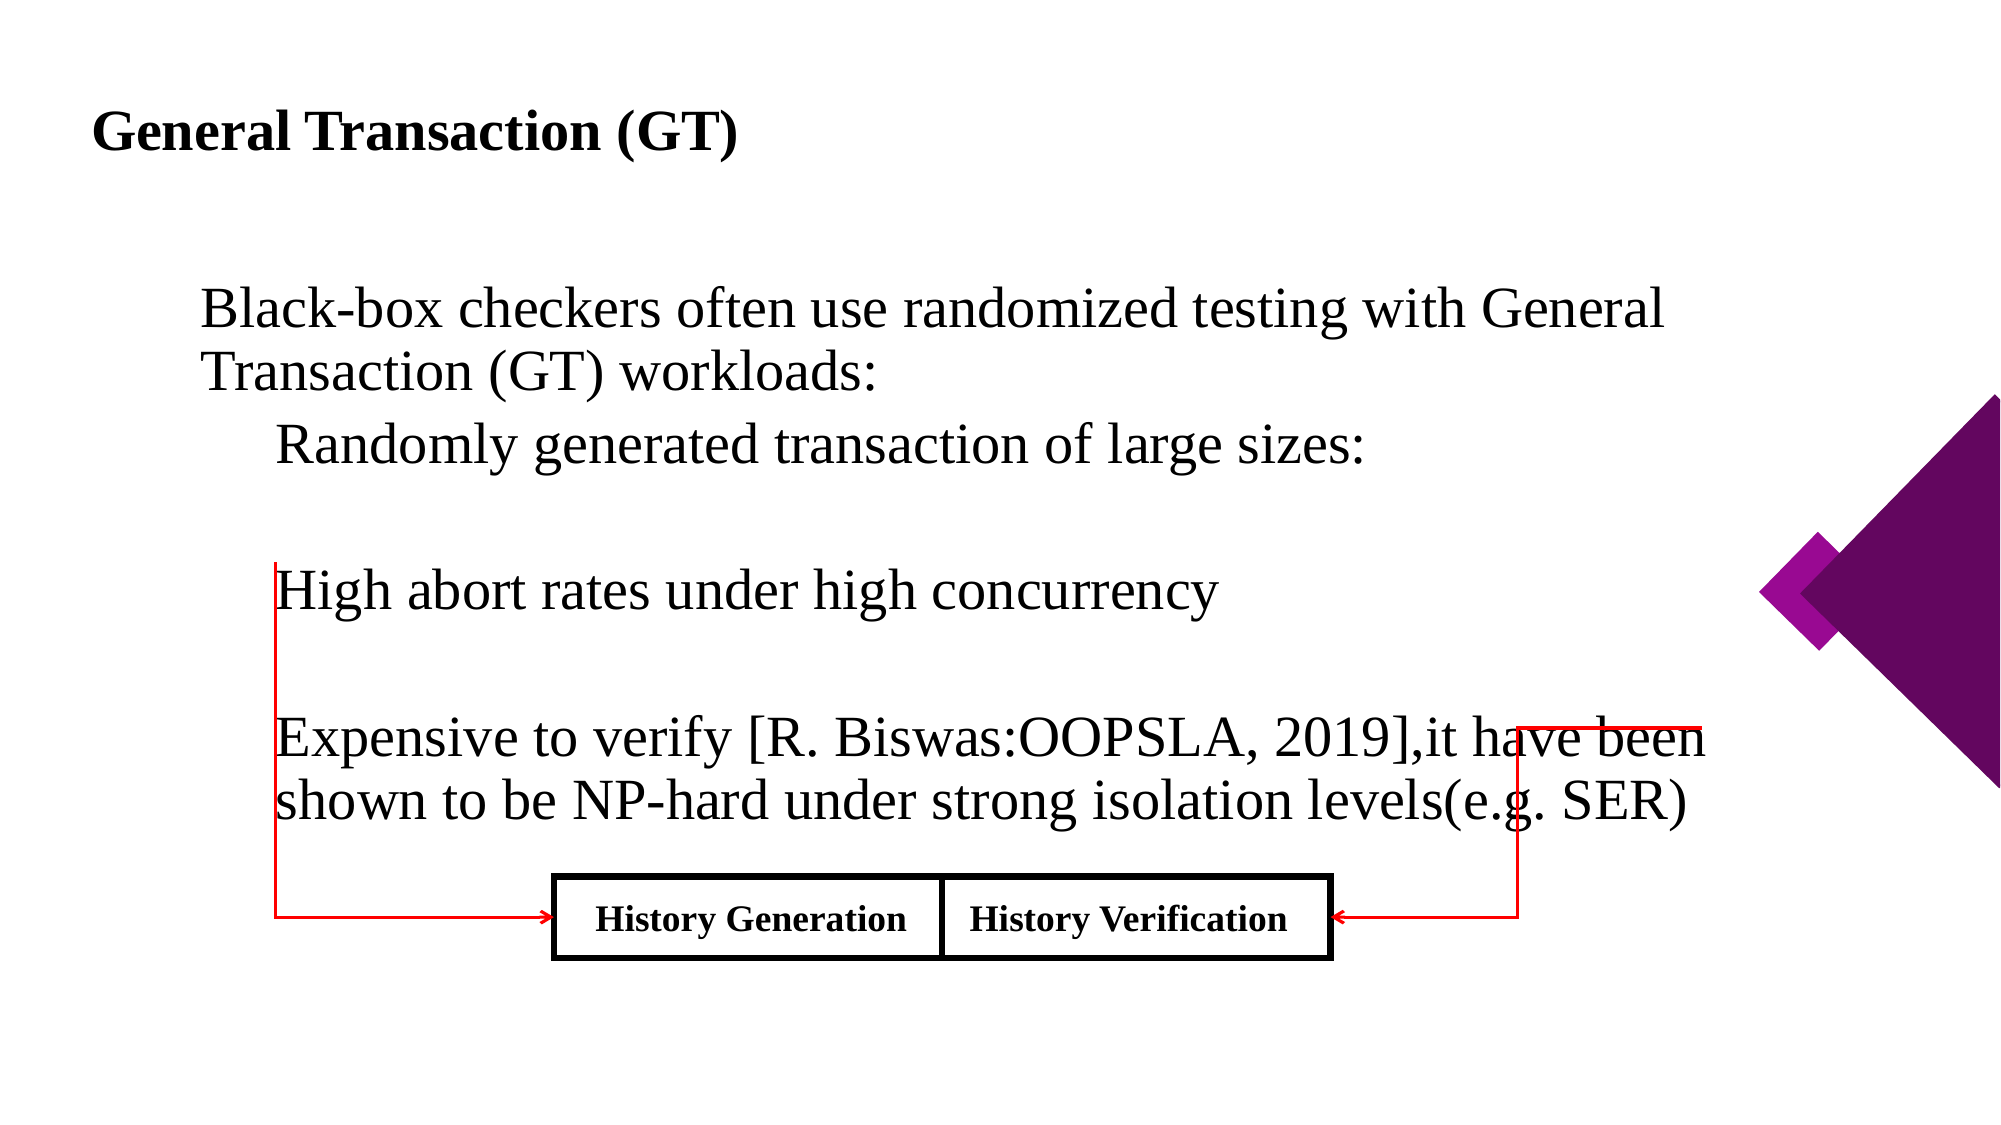

# General Transaction (GT)
Black-box checkers often use randomized testing with General Transaction (GT) workloads:
Randomly generated transaction of large sizes:

High abort rates under high concurrency

Expensive to verify [R. Biswas:OOPSLA, 2019],it have been shown to be NP-hard under strong isolation levels(e.g. SER)

History Generation
History Verification
6